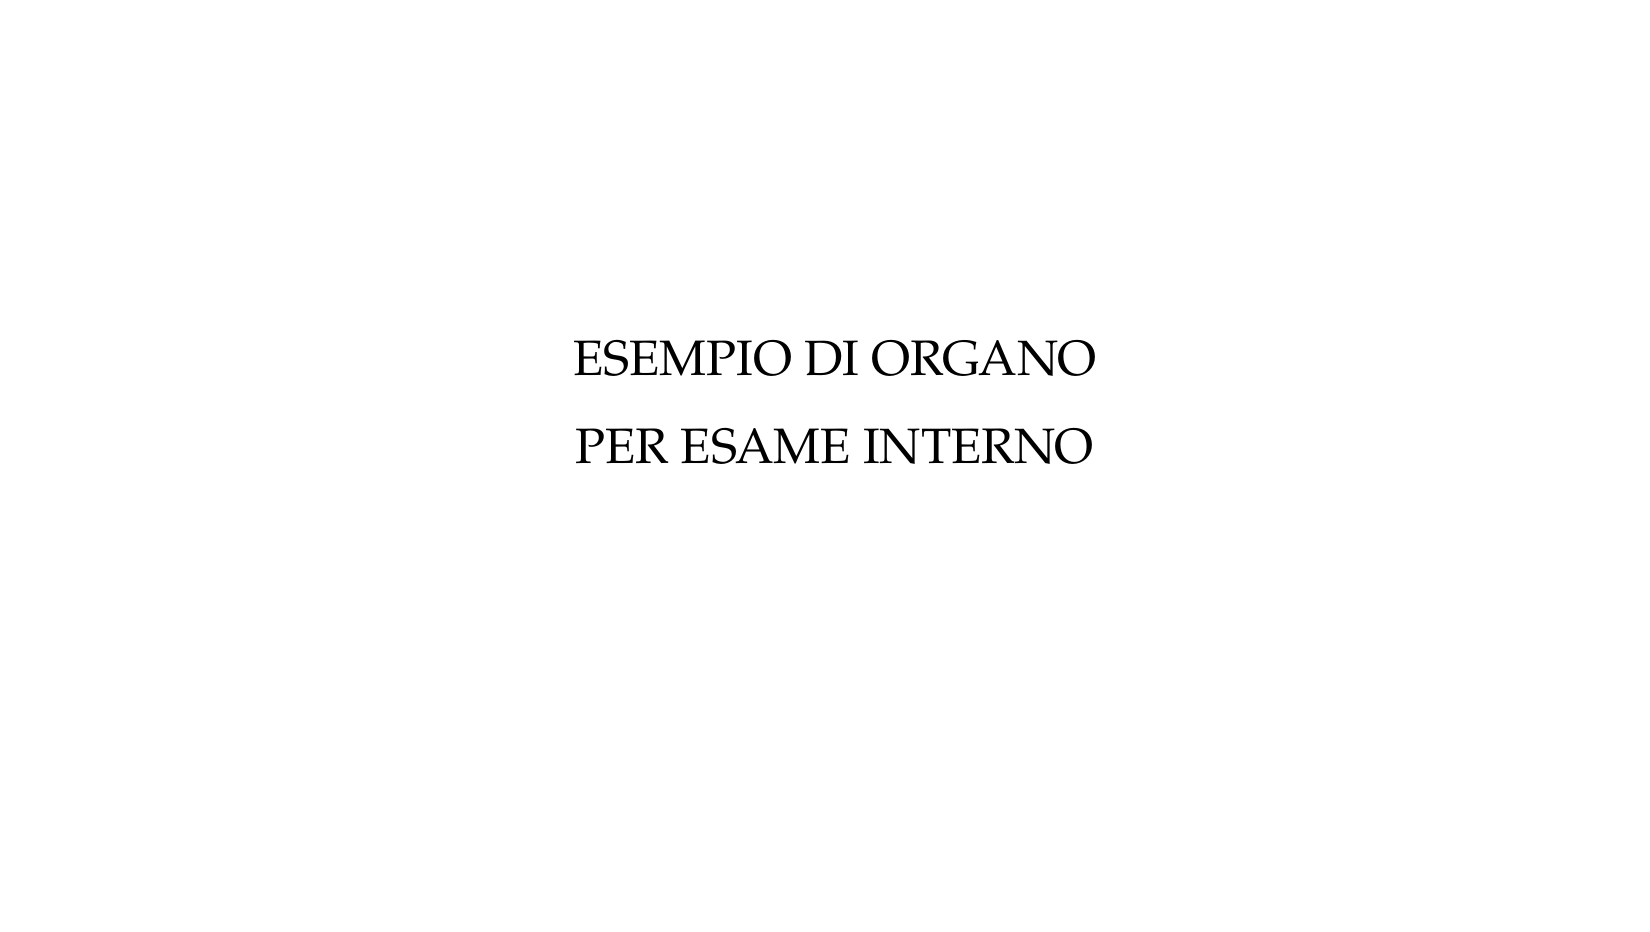

# ESEMPIO DI ORGANO PER ESAME INTERNO